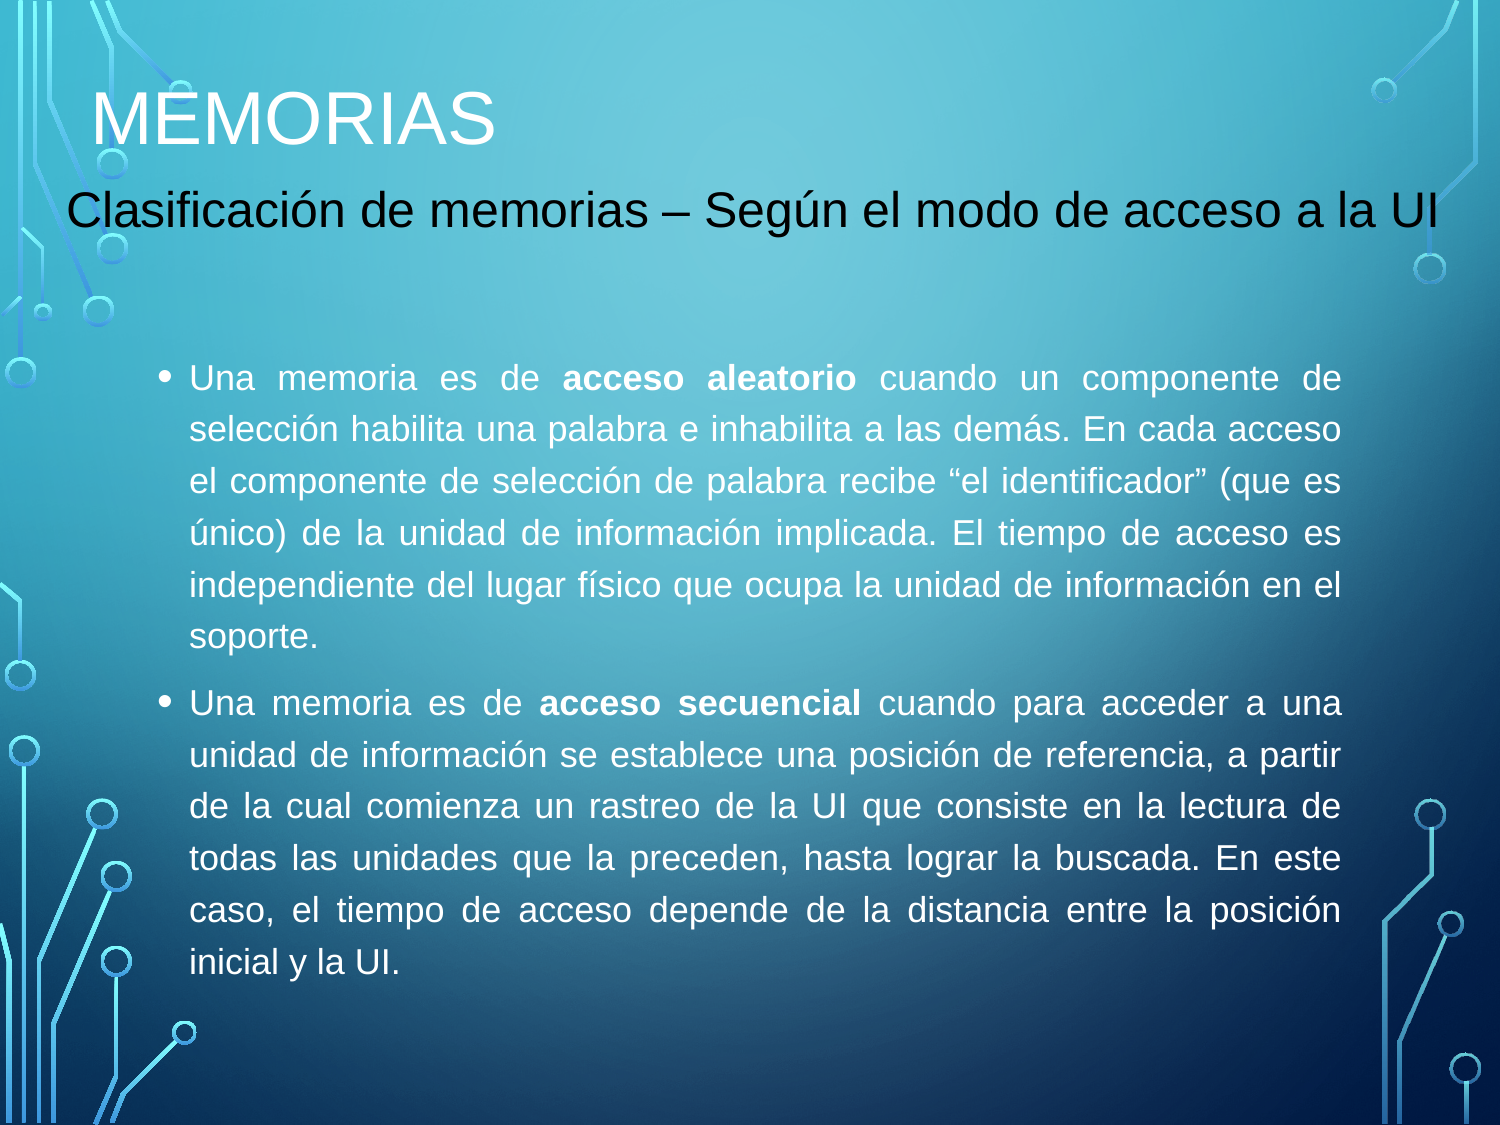

# Memorias
Clasificación de memorias – Según el modo de acceso a la UI
Una memoria es de acceso aleatorio cuando un componente de selección habilita una palabra e inhabilita a las demás. En cada acceso el componente de selección de palabra recibe “el identificador” (que es único) de la unidad de información implicada. El tiempo de acceso es independiente del lugar físico que ocupa la unidad de información en el soporte.
Una memoria es de acceso secuencial cuando para acceder a una unidad de información se establece una posición de referencia, a partir de la cual comienza un rastreo de la UI que consiste en la lectura de todas las unidades que la preceden, hasta lograr la buscada. En este caso, el tiempo de acceso depende de la distancia entre la posición inicial y la UI.